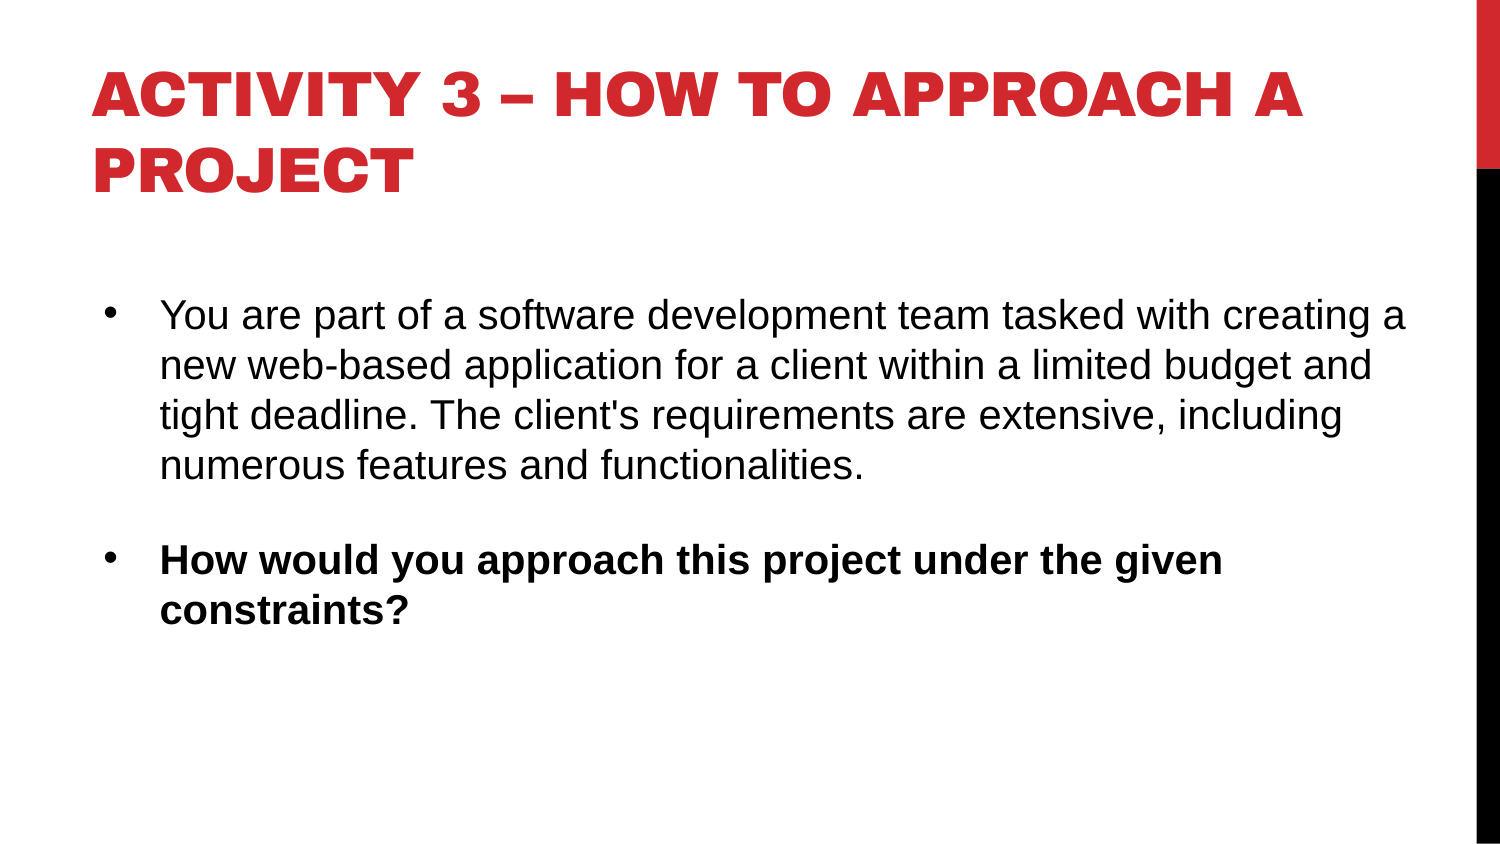

# Activity 3 – How to approach a project
You are part of a software development team tasked with creating a new web-based application for a client within a limited budget and tight deadline. The client's requirements are extensive, including numerous features and functionalities.

How would you approach this project under the given constraints?